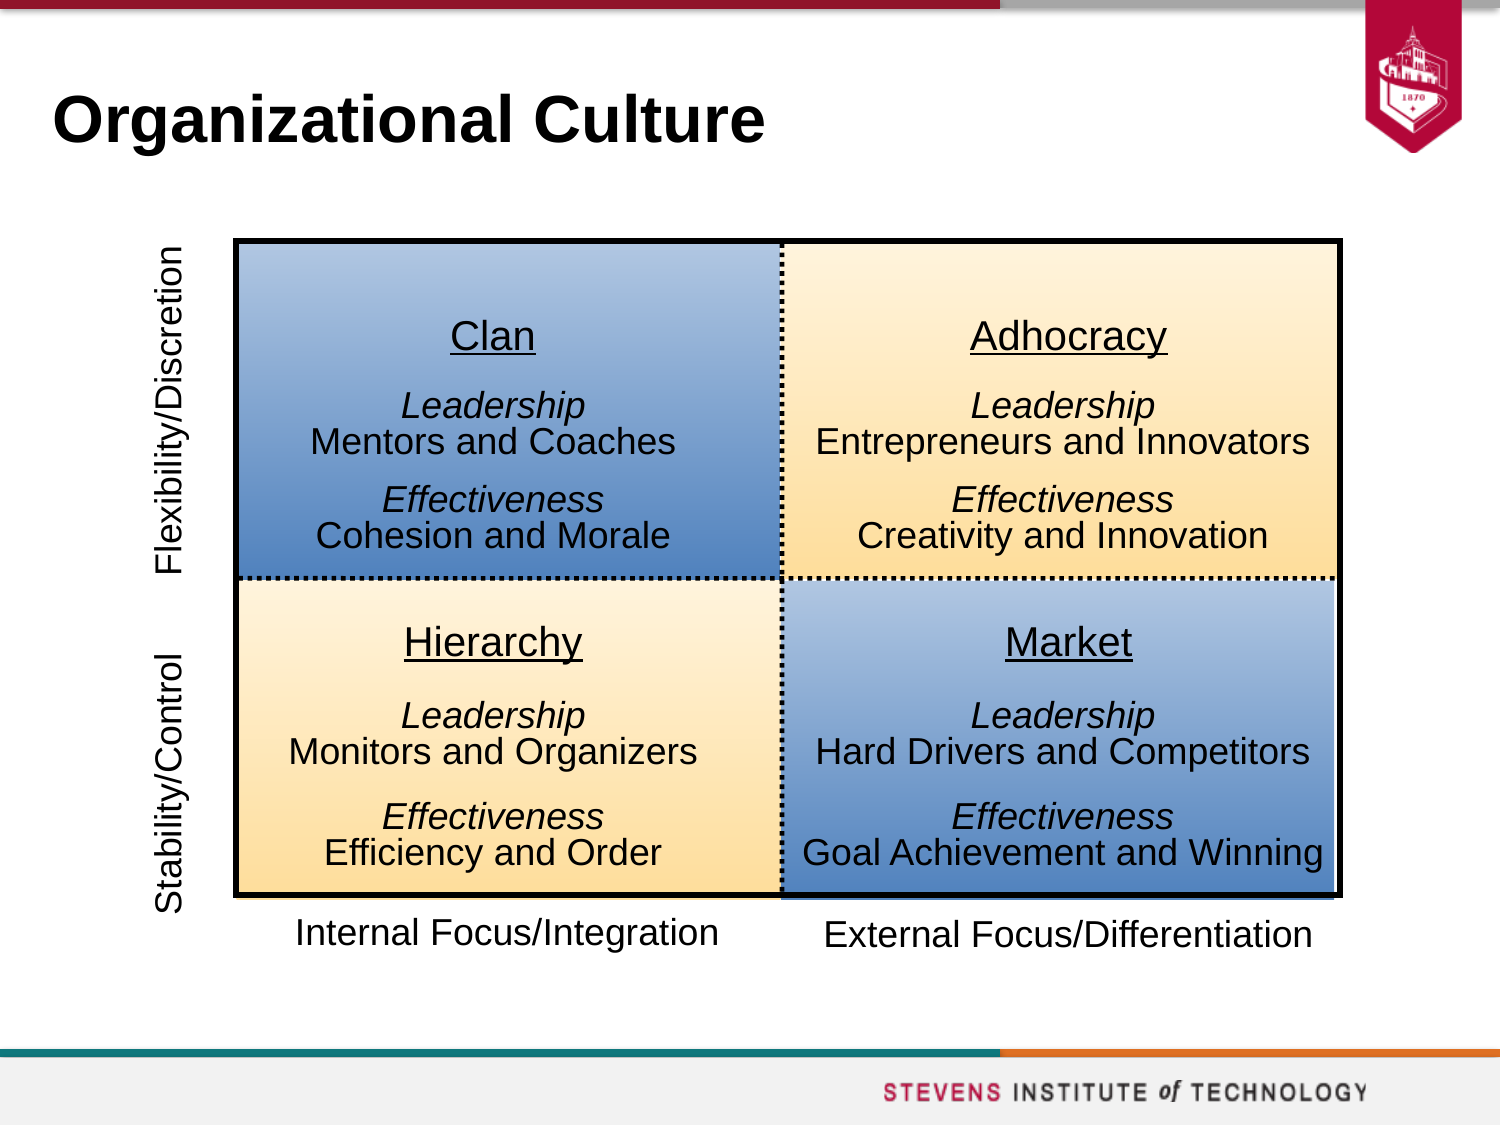

# Organizational Culture

Adhocracy

Clan
Flexibility/Discretion
Leadership
Mentors and Coaches
Leadership
Entrepreneurs and Innovators
Effectiveness
Cohesion and Morale
Effectiveness
Creativity and Innovation

Hierarchy

Market
Leadership
Monitors and Organizers
Leadership
Hard Drivers and Competitors
Stability/Control
Effectiveness
Efficiency and Order
Effectiveness
Goal Achievement and Winning
Internal Focus/Integration
External Focus/Differentiation